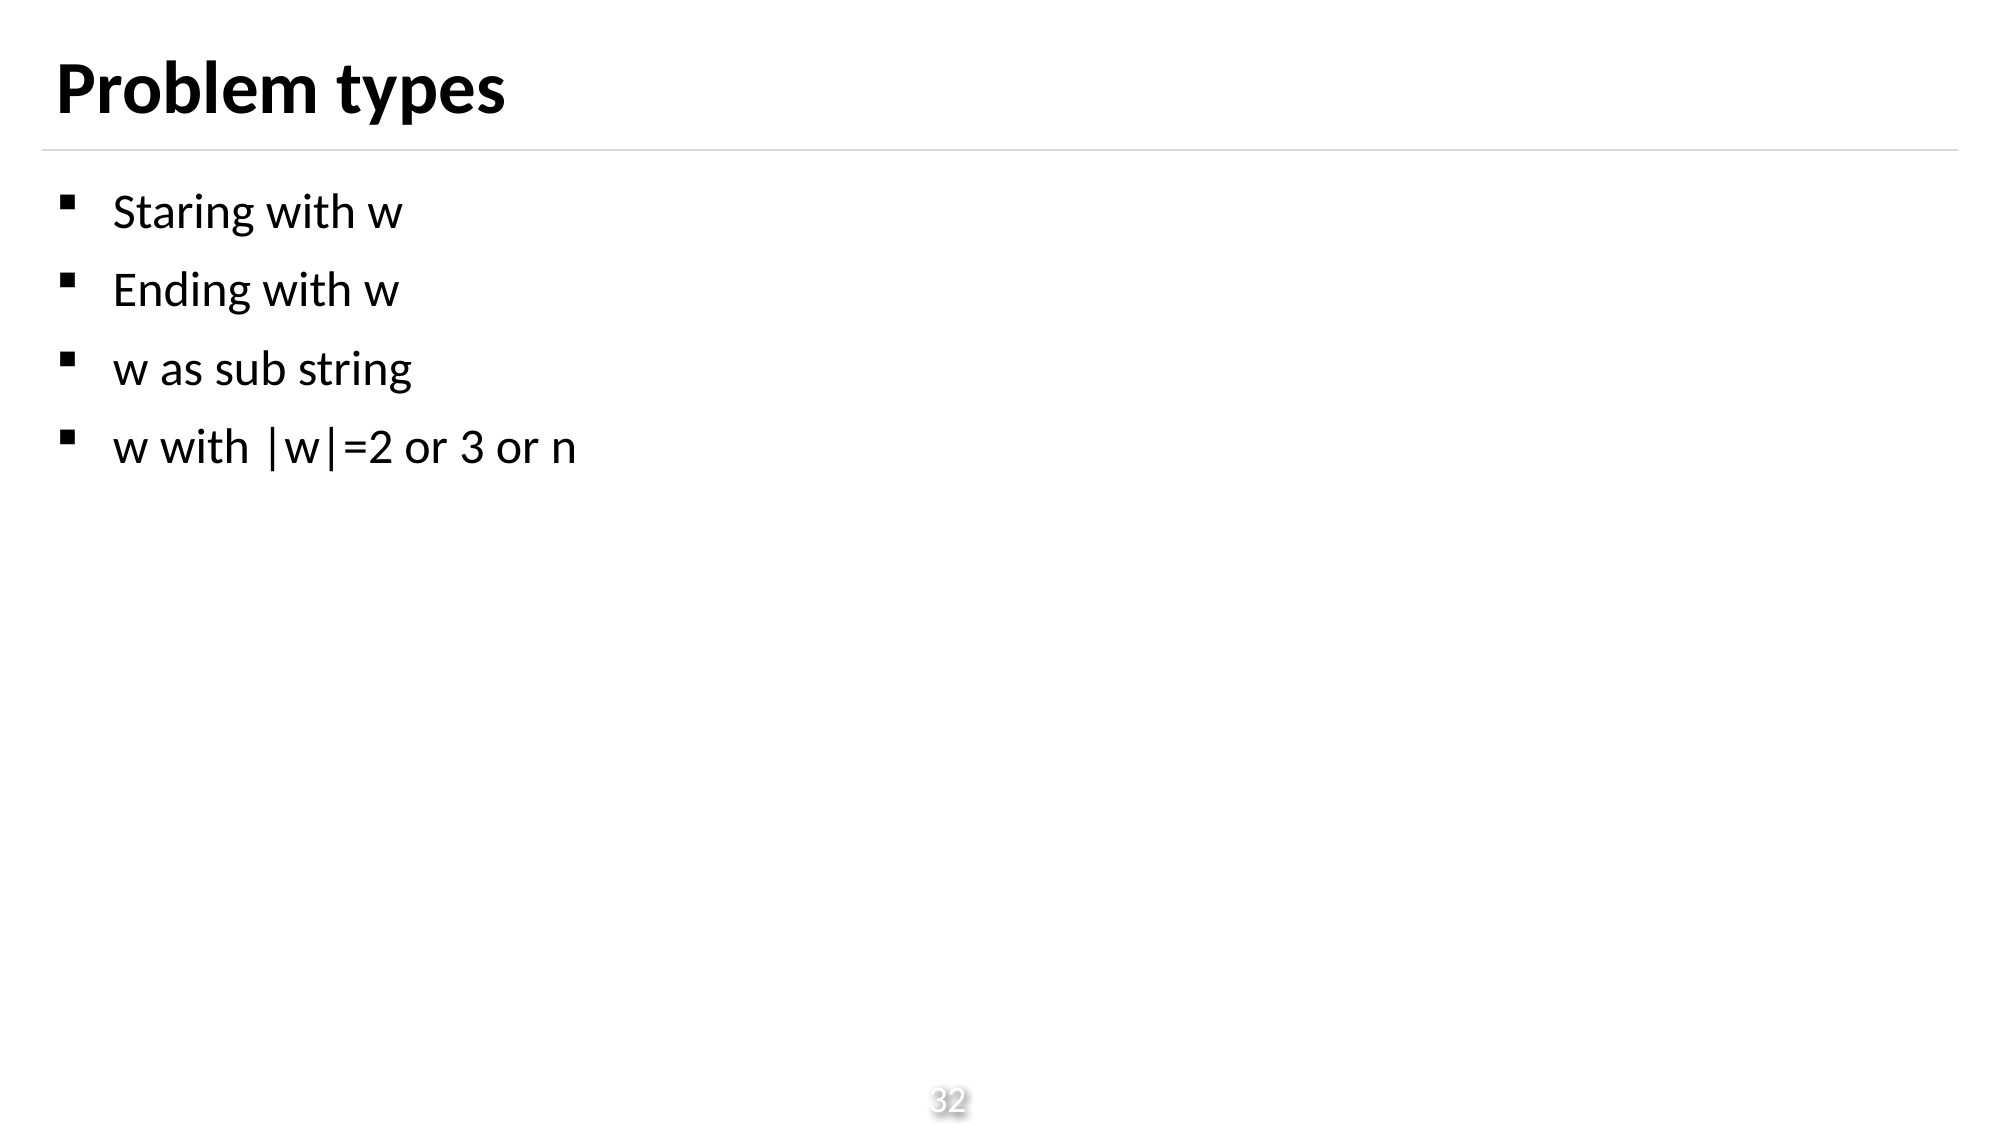

# Problem types
Staring with w
Ending with w
w as sub string
w with |w|=2 or 3 or n